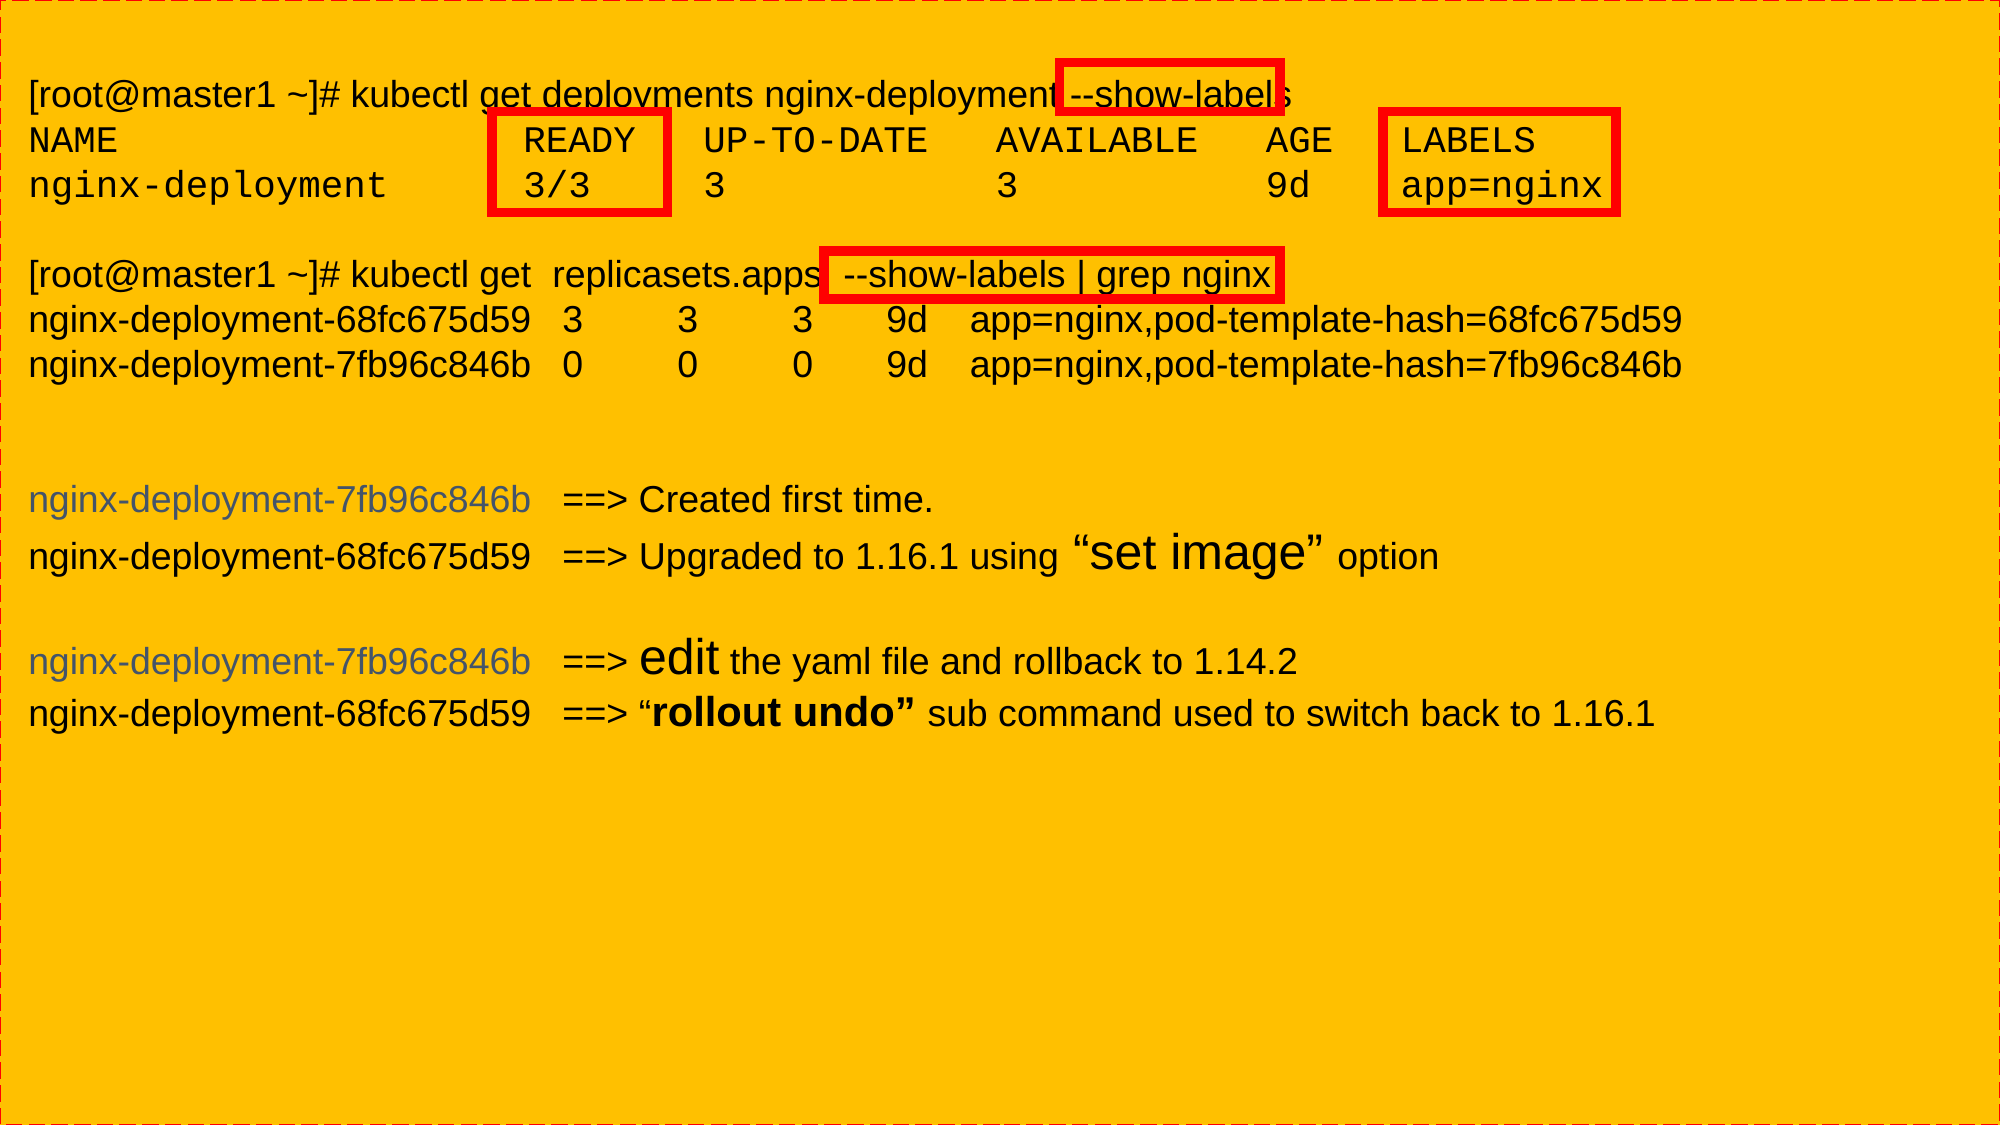

[root@master1 ~]# kubectl get deployments nginx-deployment --show-labels
NAME                  READY   UP-TO-DATE   AVAILABLE   AGE   LABELS
nginx-deployment      3/3     3            3           9d    app=nginx

[root@master1 ~]# kubectl get  replicasets.apps  --show-labels | grep nginx
nginx-deployment-68fc675d59   3         3         3       9d    app=nginx,pod-template-hash=68fc675d59
nginx-deployment-7fb96c846b   0         0         0       9d    app=nginx,pod-template-hash=7fb96c846b

nginx-deployment-7fb96c846b   ==> Created first time.
nginx-deployment-68fc675d59   ==> Upgraded to 1.16.1 using “set image” option

nginx-deployment-7fb96c846b   ==> edit the yaml file and rollback to 1.14.2
nginx-deployment-68fc675d59   ==> “rollout undo” sub command used to switch back to 1.16.1